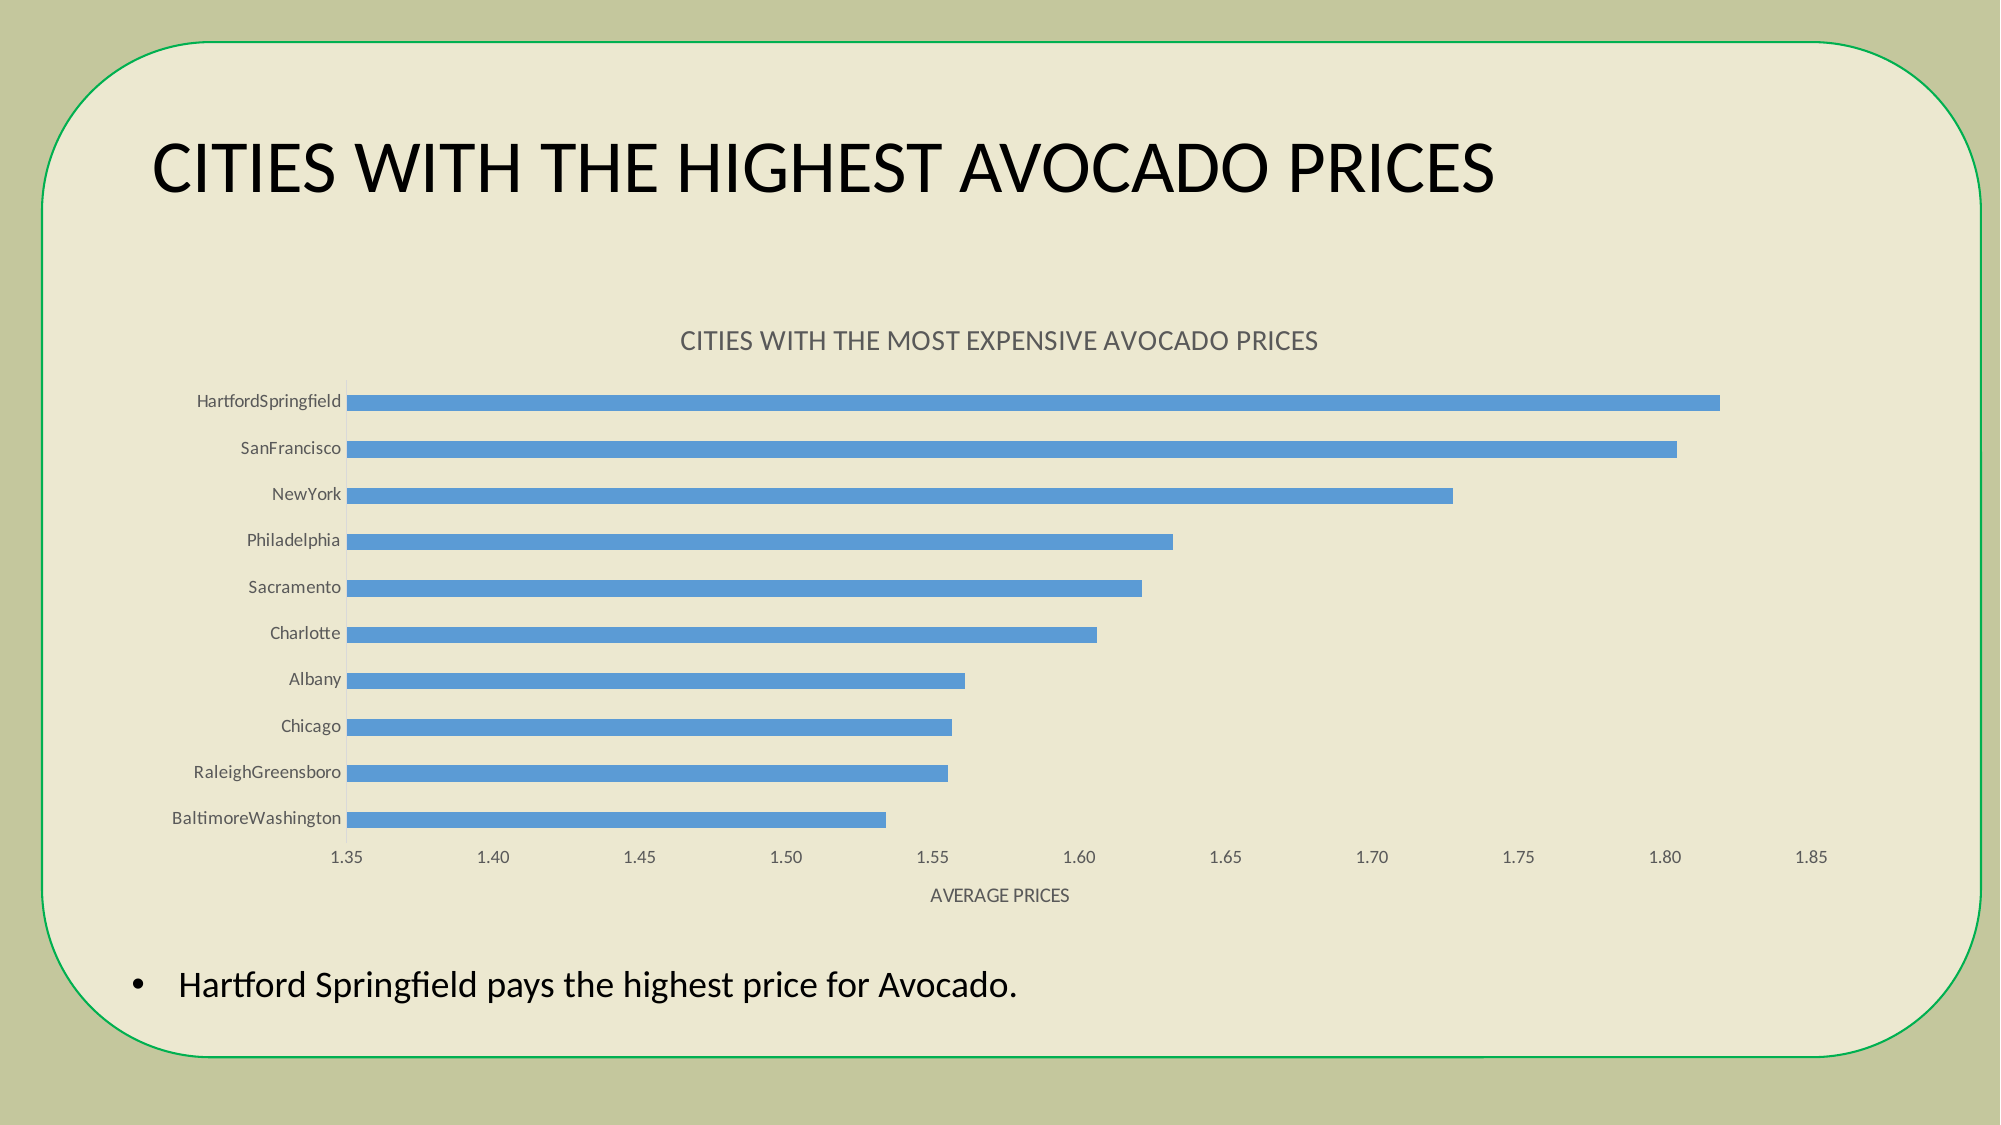

# CITIES WITH THE HIGHEST AVOCADO PRICES

### Chart: CITIES WITH THE MOST EXPENSIVE AVOCADO PRICES

| Category | Total |
|---|---|
| BaltimoreWashington | 1.5342307692307704 |
| RaleighGreensboro | 1.5551183431952673 |
| Chicago | 1.5567751479289946 |
| Albany | 1.5610355029585785 |
| Charlotte | 1.6060355029585793 |
| Sacramento | 1.6215680473372776 |
| Philadelphia | 1.6321301775147927 |
| NewYork | 1.727573964497042 |
| SanFrancisco | 1.8042011834319516 |
| HartfordSpringfield | 1.8186390532544383 |
Hartford Springfield pays the highest price for Avocado.